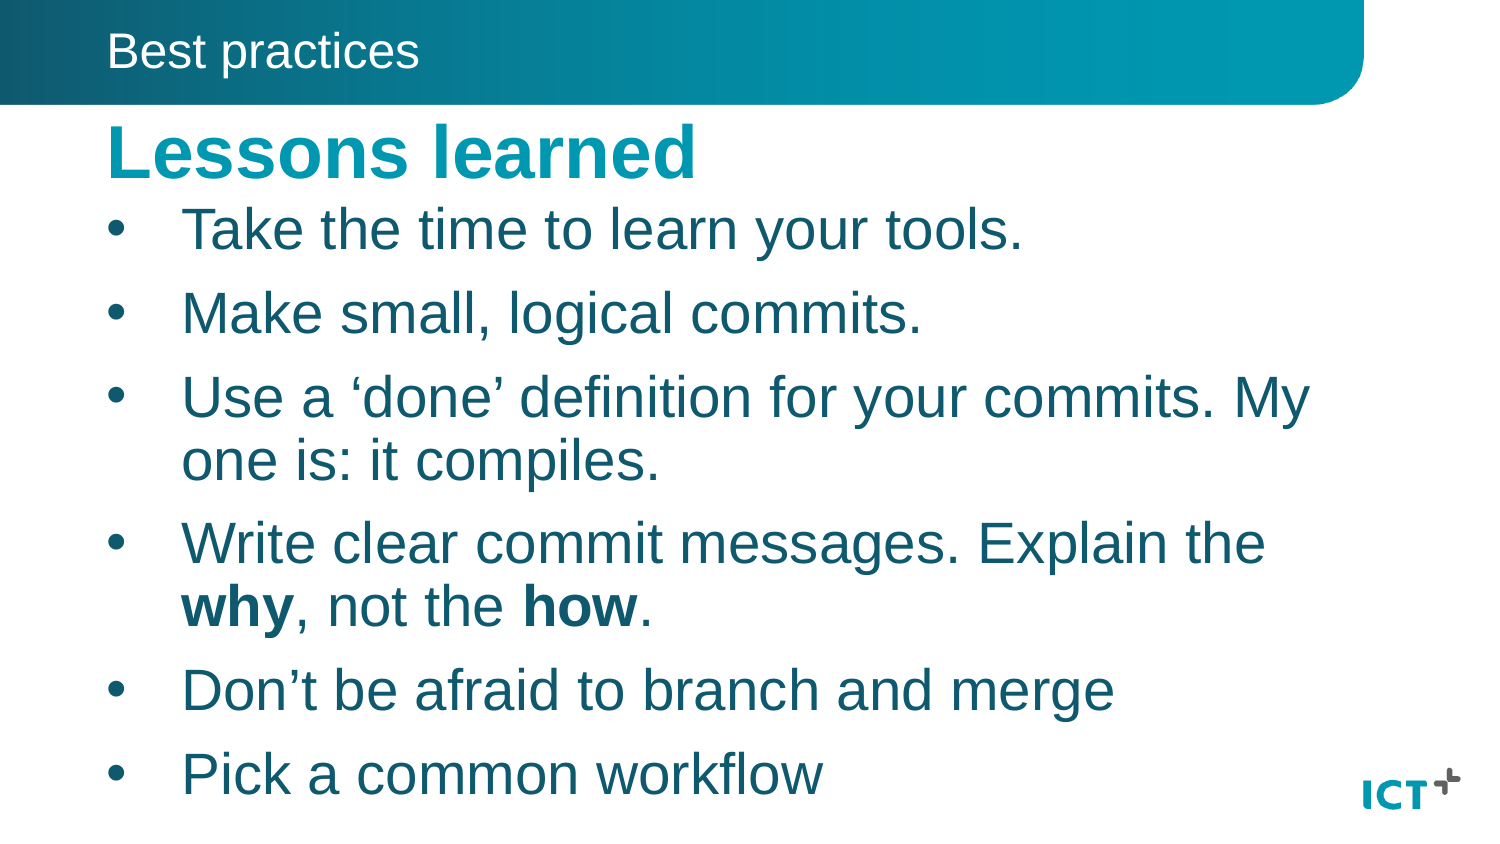

Best practices

# Lessons learned
Take the time to learn your tools.
Make small, logical commits.
Use a ‘done’ definition for your commits. My one is: it compiles.
Write clear commit messages. Explain the why, not the how.
Don’t be afraid to branch and merge
Pick a common workflow